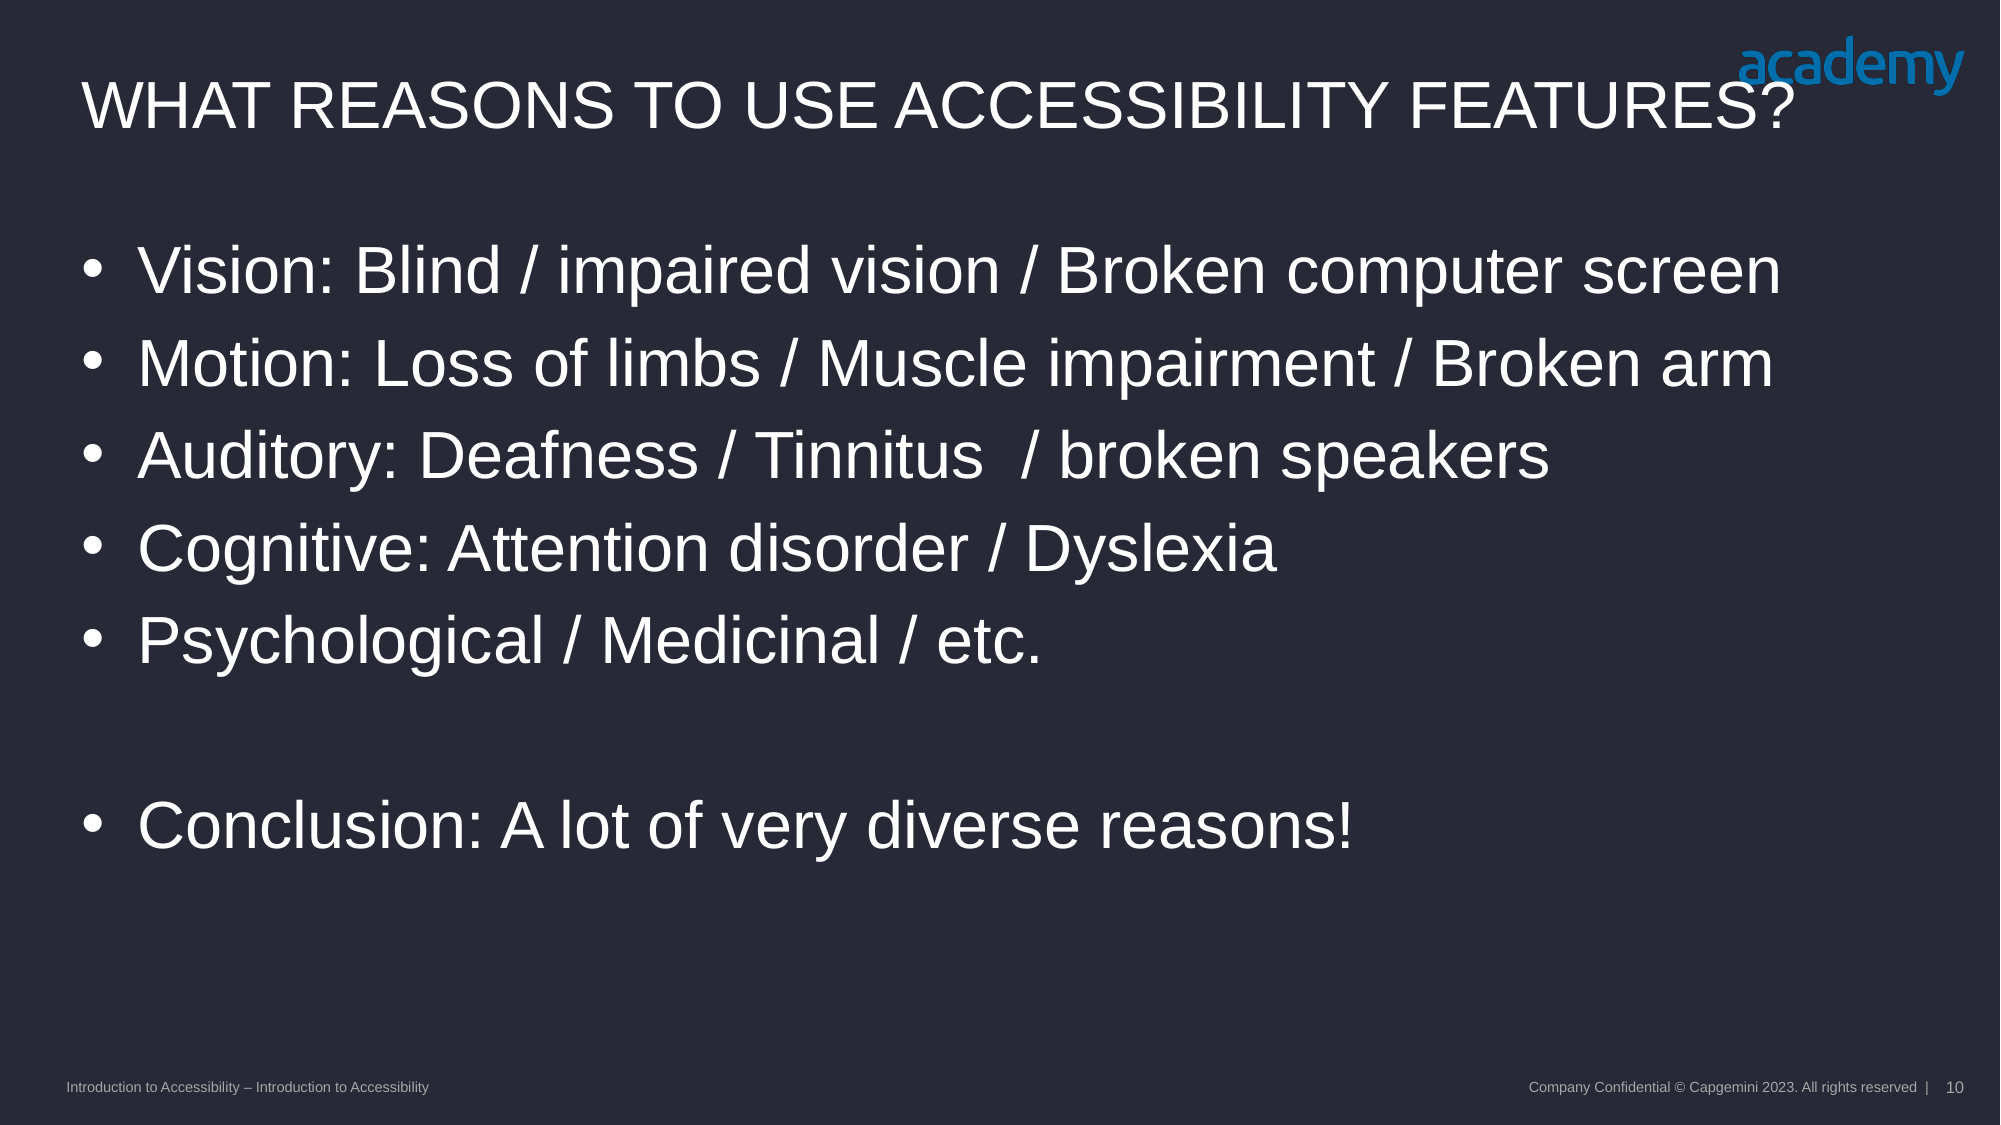

What reasons to use accessibility features?
Vision: Blind / impaired vision / Broken computer screen
Motion: Loss of limbs / Muscle impairment / Broken arm
Auditory: Deafness / Tinnitus  / broken speakers
Cognitive: Attention disorder / Dyslexia
Psychological / Medicinal / etc.

Conclusion: A lot of very diverse reasons!